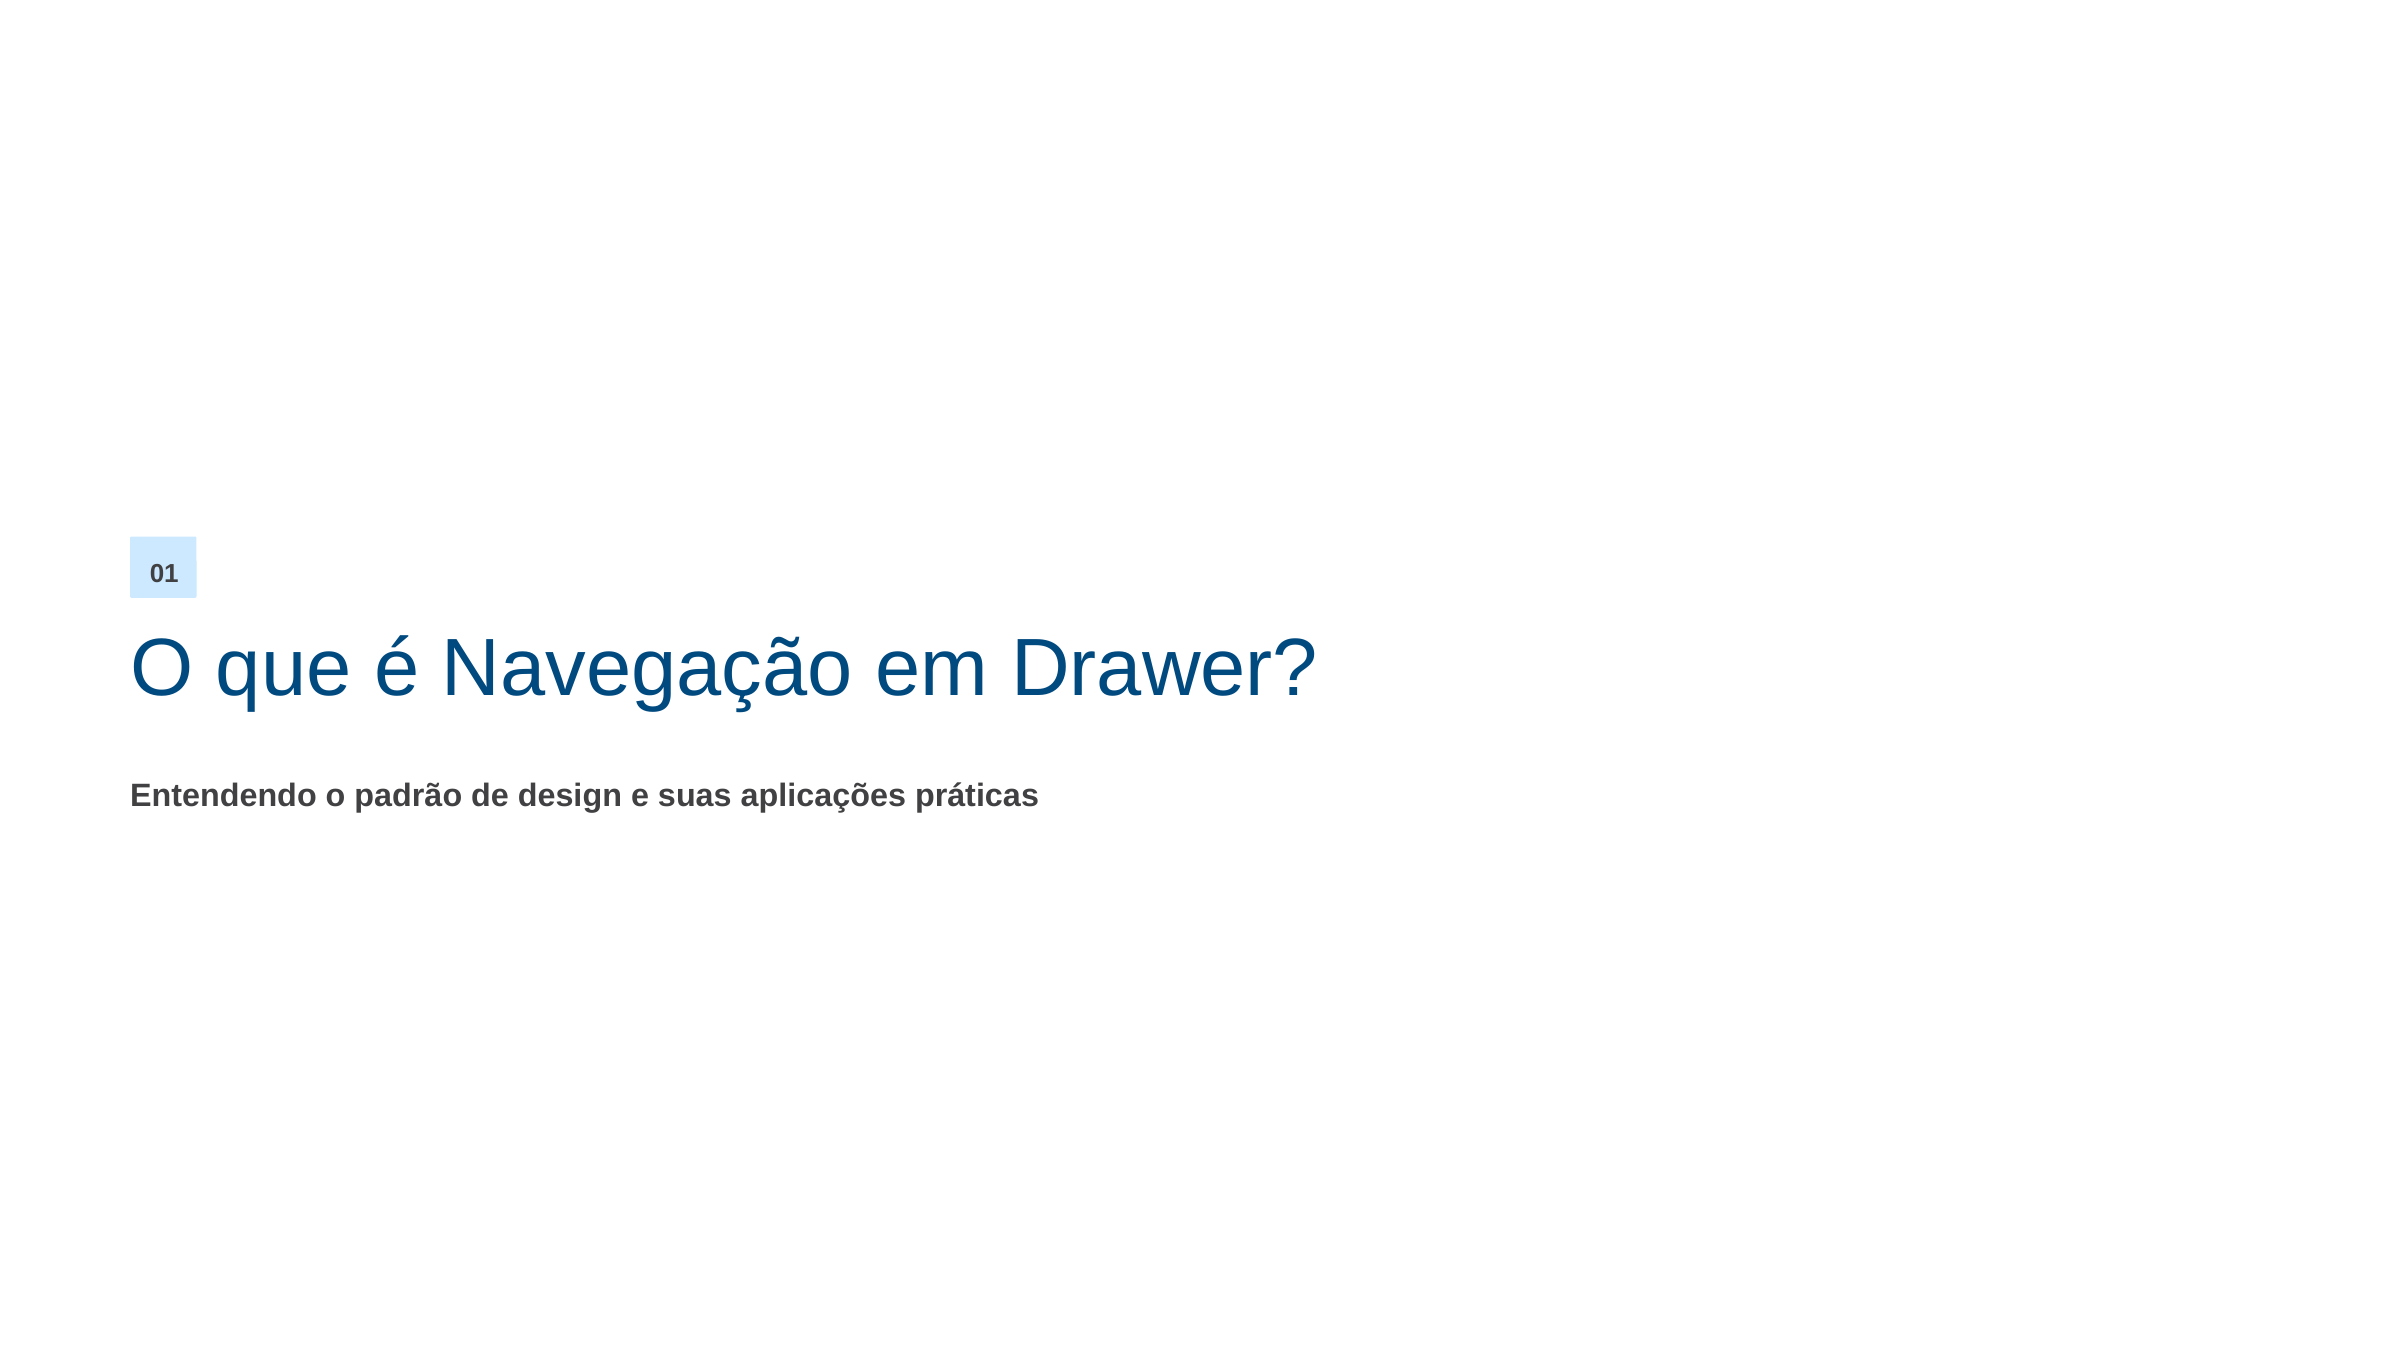

01
O que é Navegação em Drawer?
Entendendo o padrão de design e suas aplicações práticas